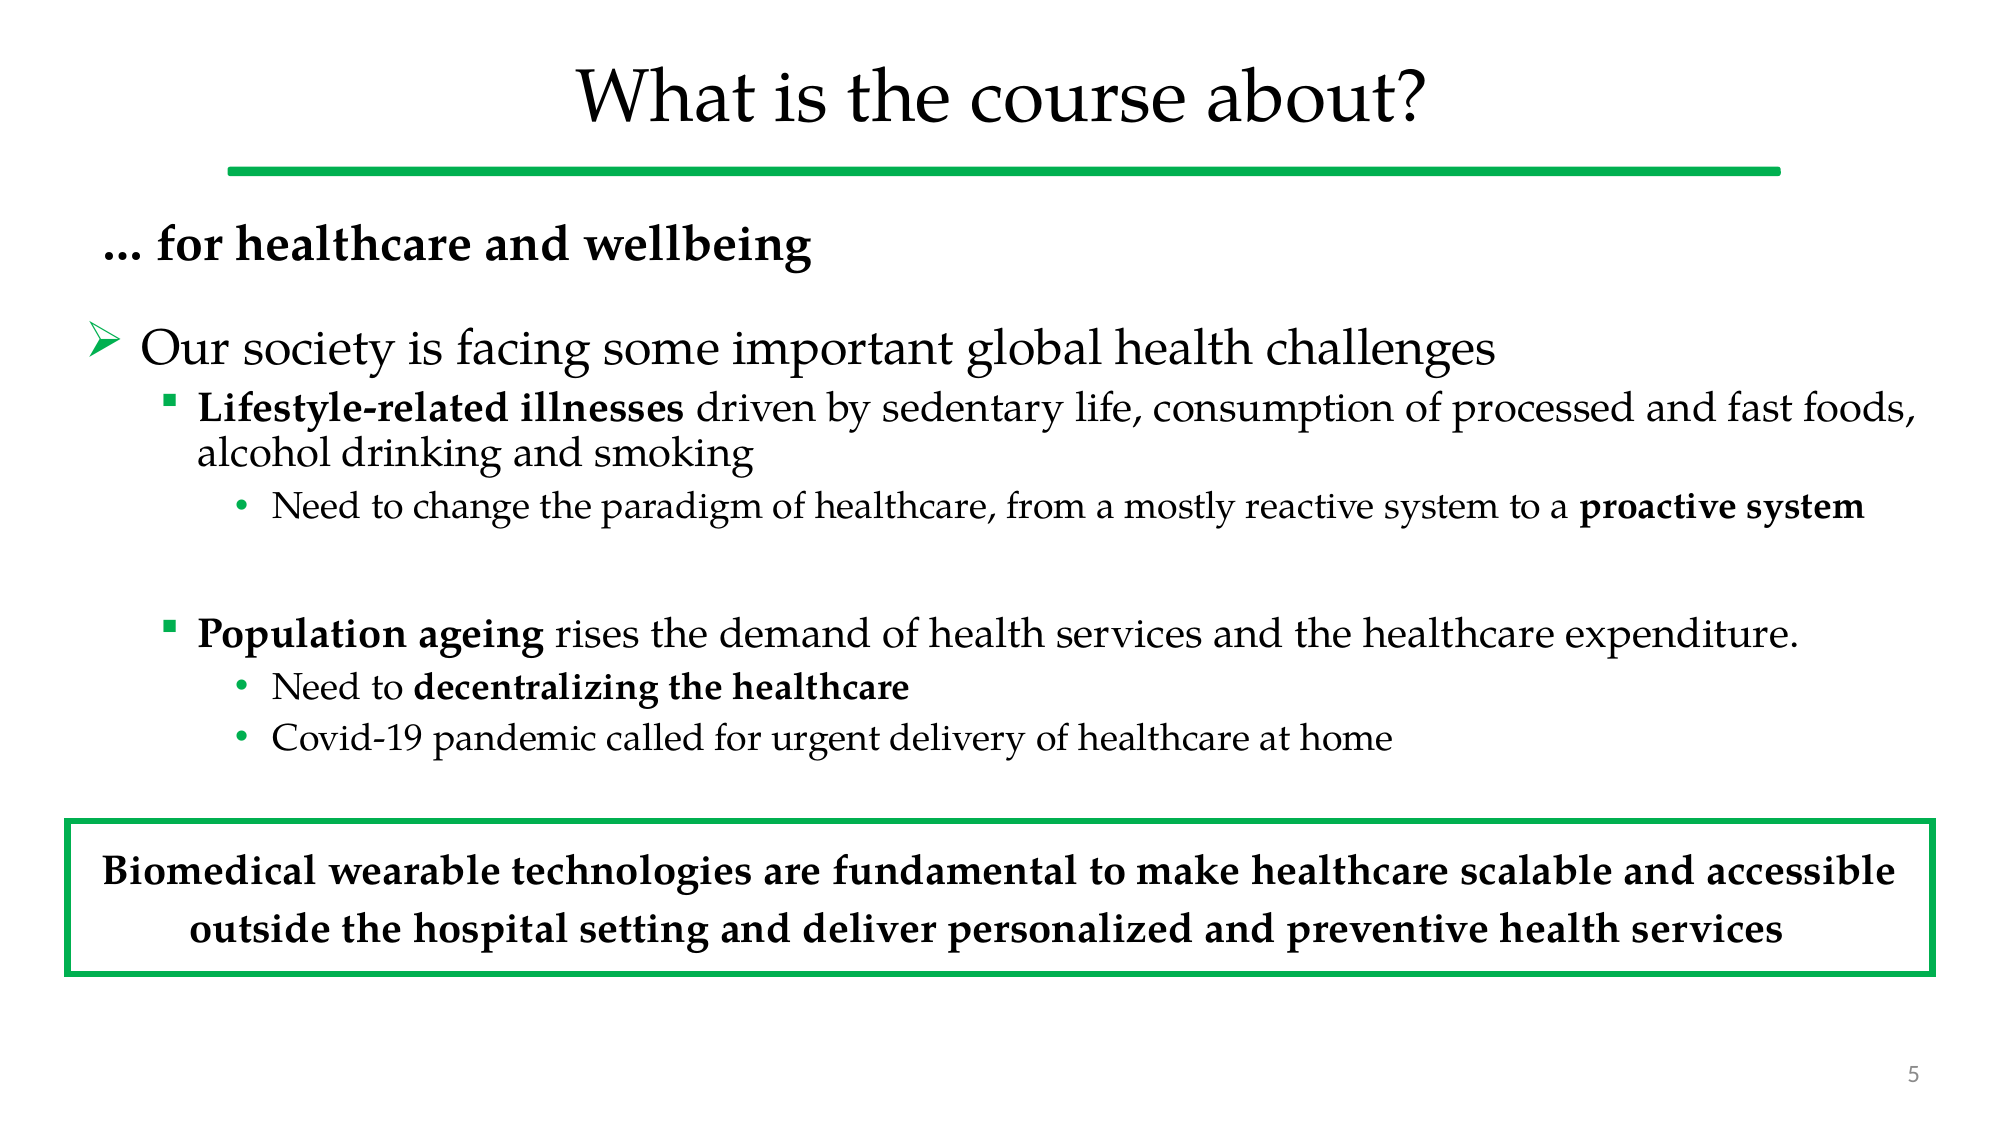

# What is the course about?
… for healthcare and wellbeing
Our society is facing some important global health challenges
Lifestyle-related illnesses driven by sedentary life, consumption of processed and fast foods, alcohol drinking and smoking
Need to change the paradigm of healthcare, from a mostly reactive system to a proactive system

Population ageing rises the demand of health services and the healthcare expenditure.
Need to decentralizing the healthcare
Covid-19 pandemic called for urgent delivery of healthcare at home
Biomedical wearable technologies are fundamental to make healthcare scalable and accessible outside the hospital setting and deliver personalized and preventive health services
5